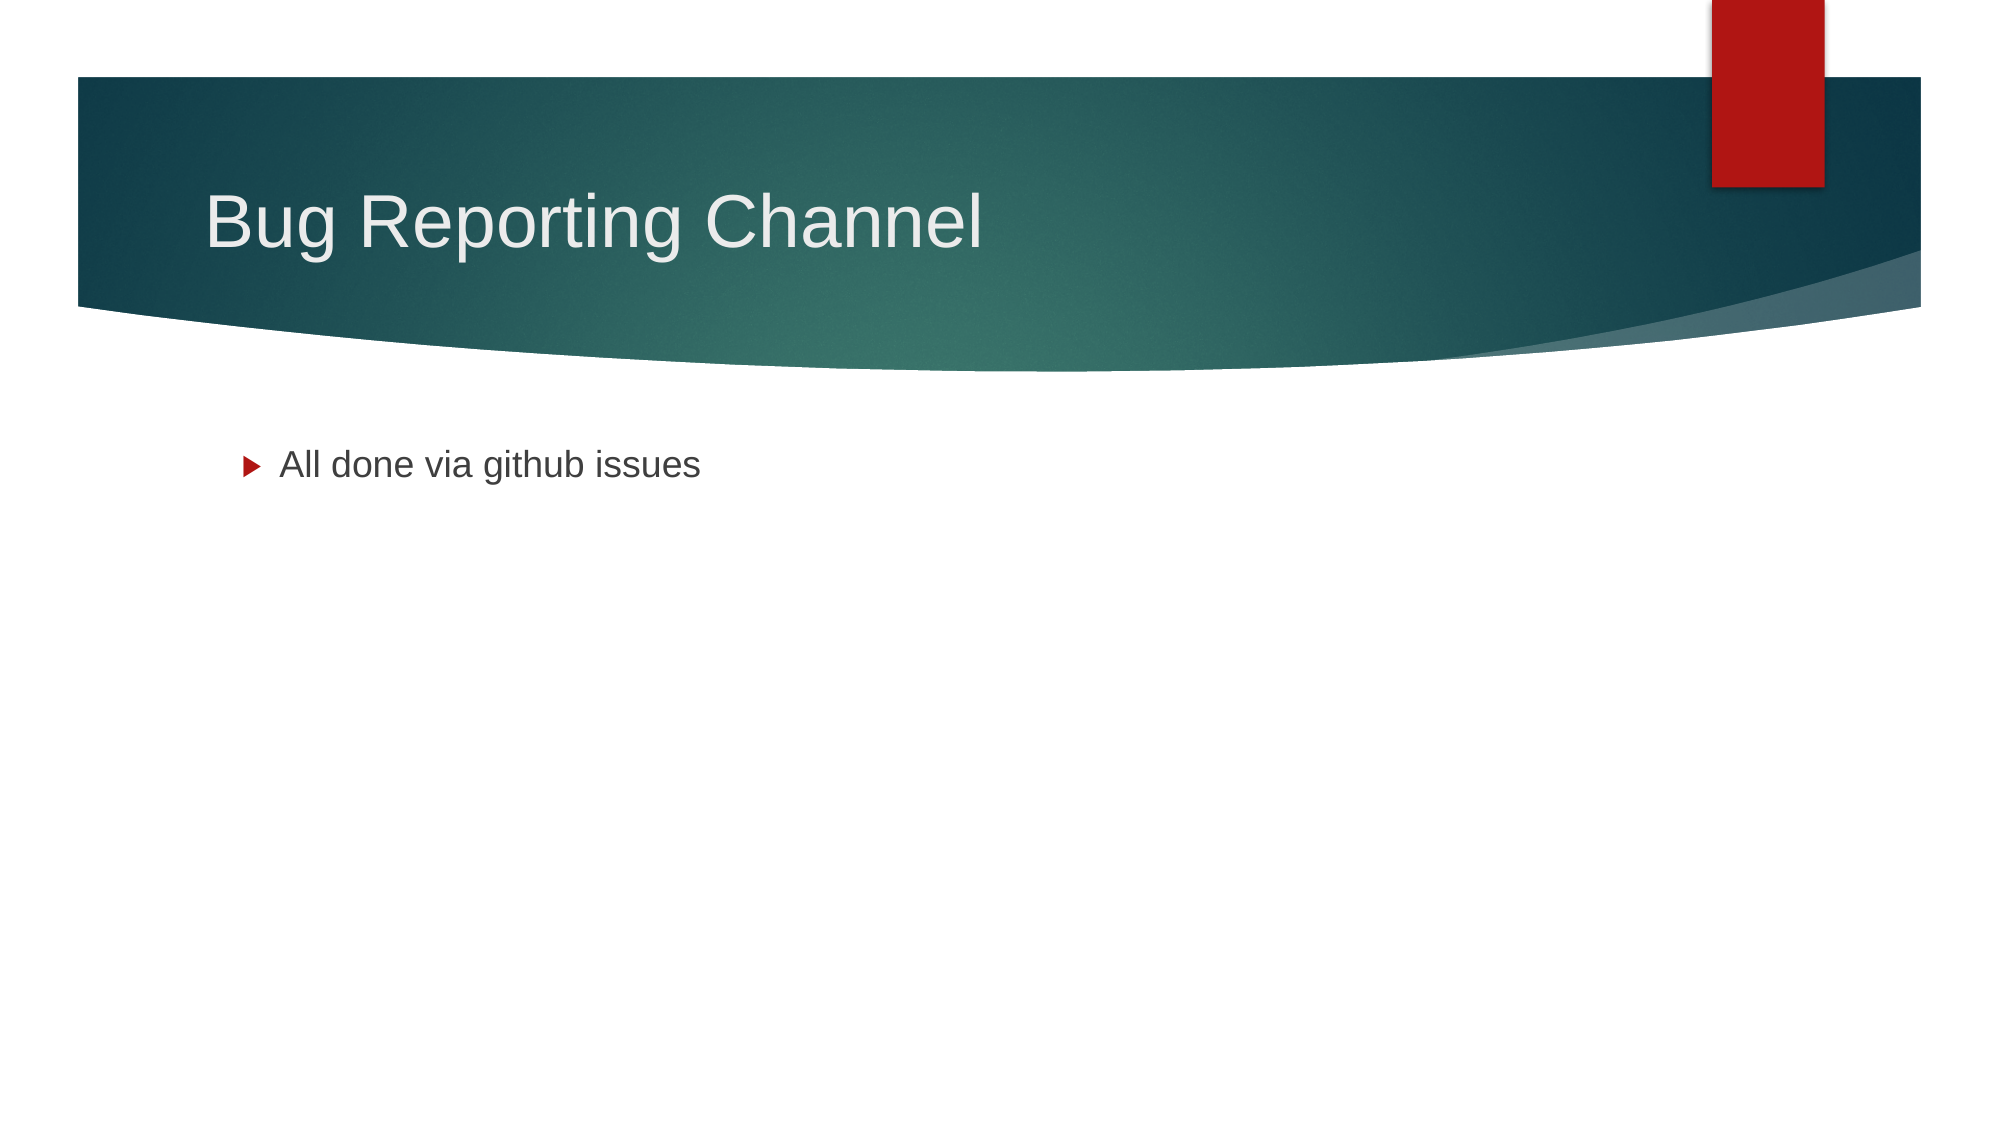

# Bug Reporting Channel
All done via github issues